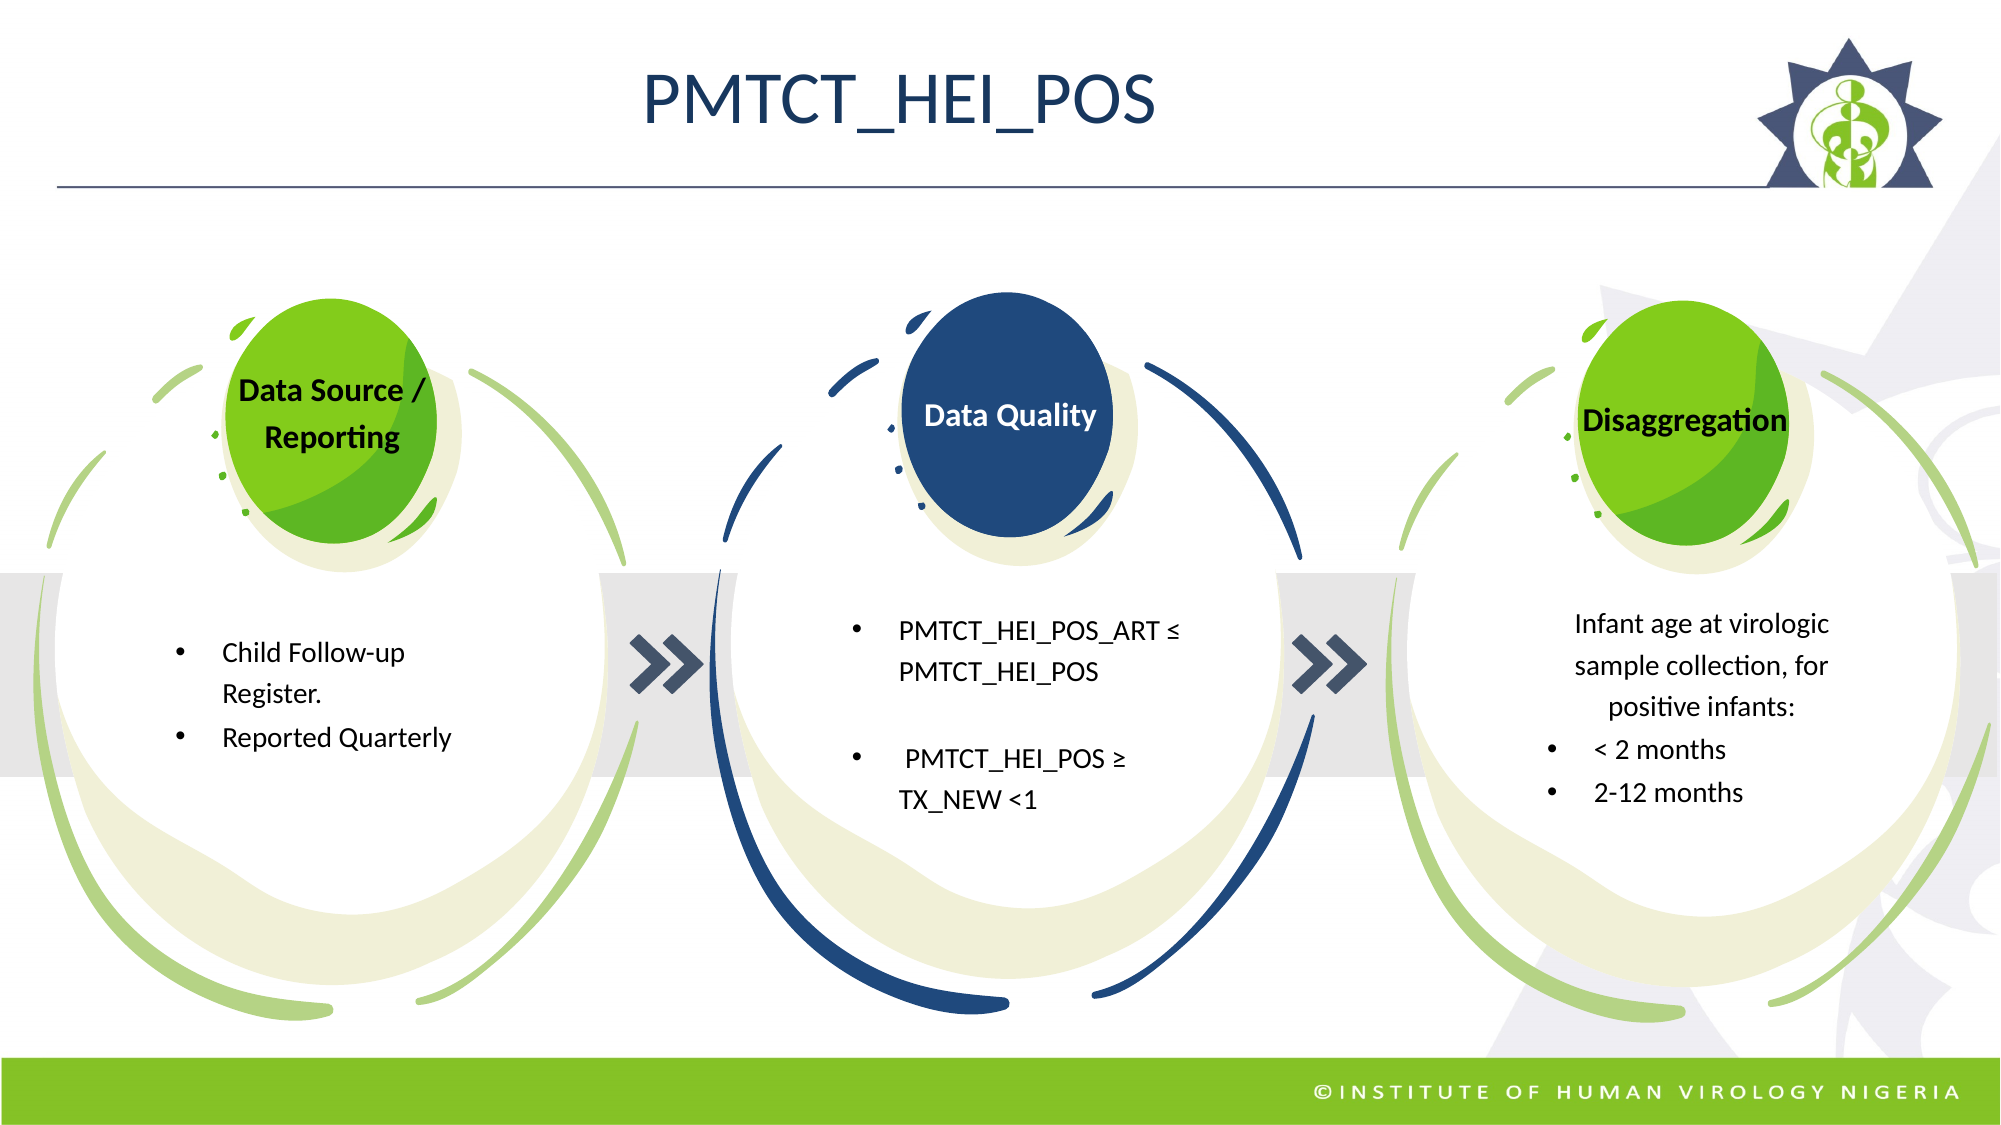

# PMTCT_HEI_POS

Data Source / Reporting
Data Quality
Disaggregation

Infant age at virologic sample collection, for positive infants:
< 2 months
2-12 months
PMTCT_HEI_POS_ART ≤ PMTCT_HEI_POS

 PMTCT_HEI_POS ≥ TX_NEW <1
Child Follow-up Register.
Reported Quarterly